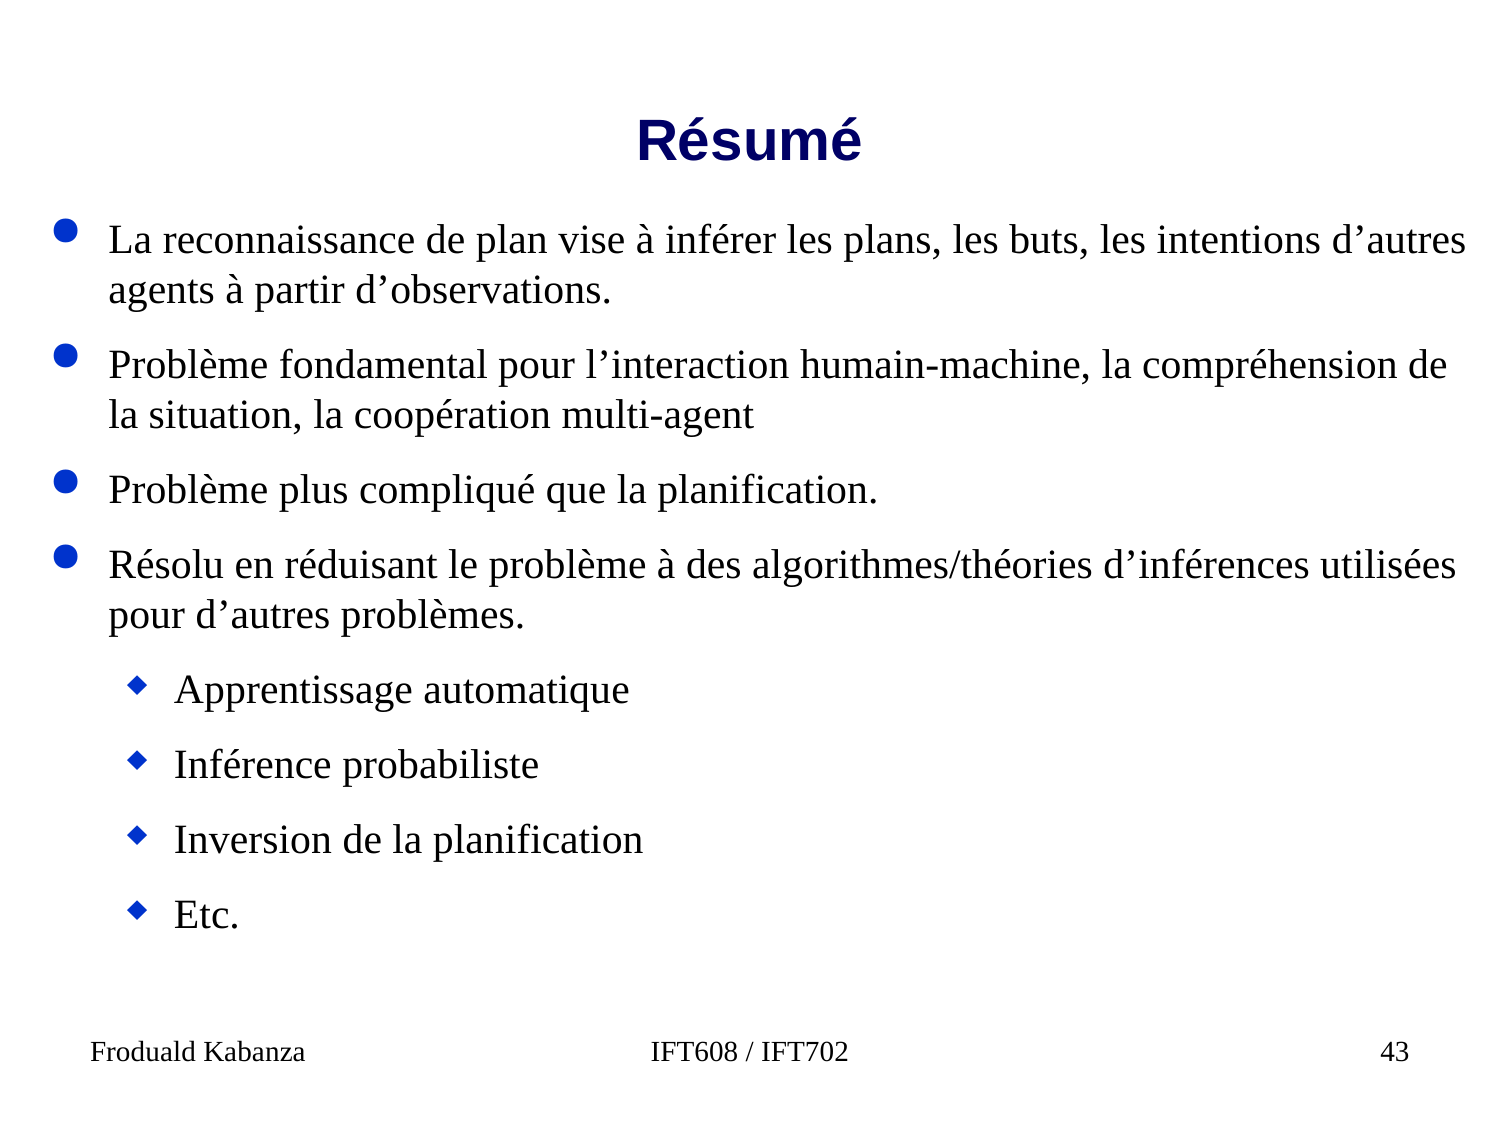

# Résumé
La reconnaissance de plan vise à inférer les plans, les buts, les intentions d’autres agents à partir d’observations.
Problème fondamental pour l’interaction humain-machine, la compréhension de la situation, la coopération multi-agent
Problème plus compliqué que la planification.
Résolu en réduisant le problème à des algorithmes/théories d’inférences utilisées pour d’autres problèmes.
Apprentissage automatique
Inférence probabiliste
Inversion de la planification
Etc.

Froduald Kabanza
IFT608 / IFT702
43